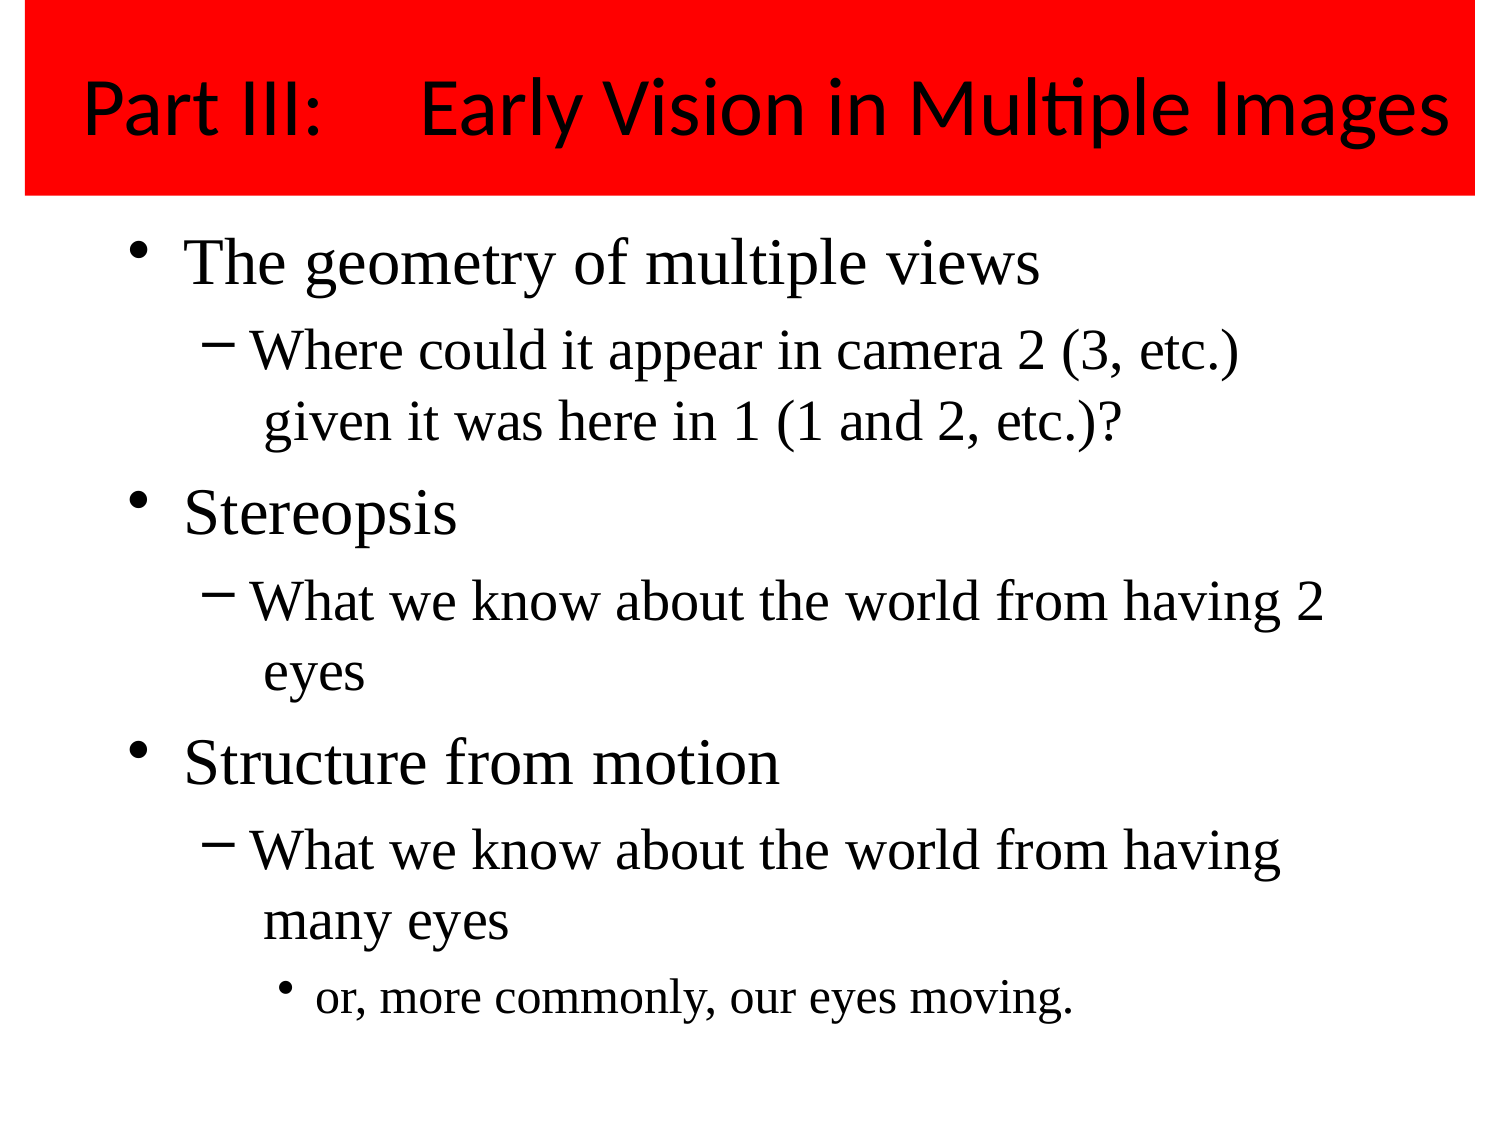

# Part III:	Early Vision in Multiple Images
The geometry of multiple views
Where could it appear in camera 2 (3, etc.)  given it was here in 1 (1 and 2, etc.)?
Stereopsis
What we know about the world from having 2  eyes
Structure from motion
What we know about the world from having  many eyes
or, more commonly, our eyes moving.